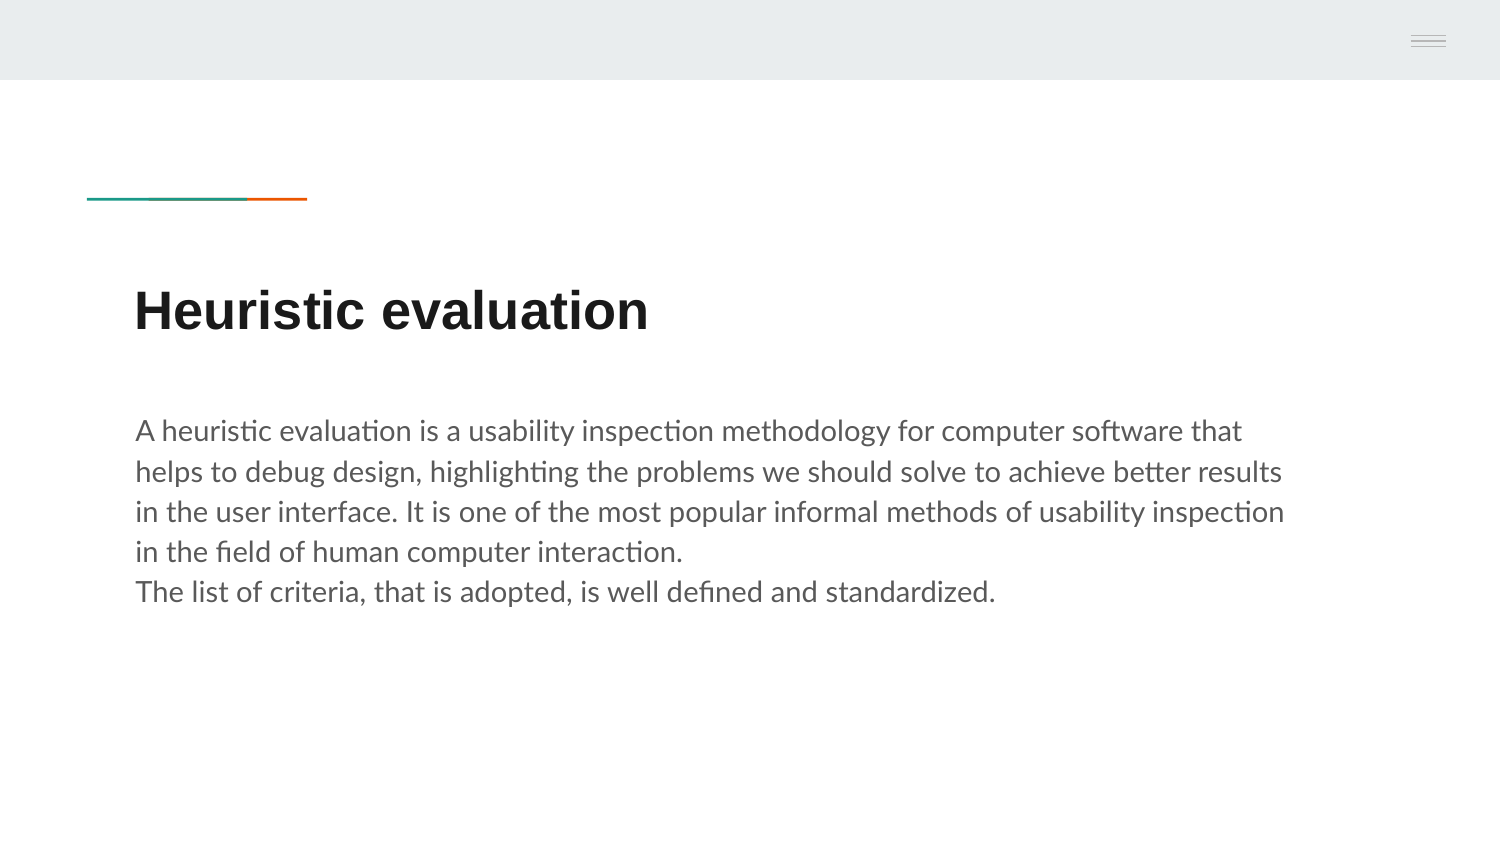

# Heuristic evaluation

A heuristic evaluation is a usability inspection methodology for computer software that helps to debug design, highlighting the problems we should solve to achieve better results in the user interface. It is one of the most popular informal methods of usability inspection in the field of human computer interaction.
The list of criteria, that is adopted, is well defined and standardized.